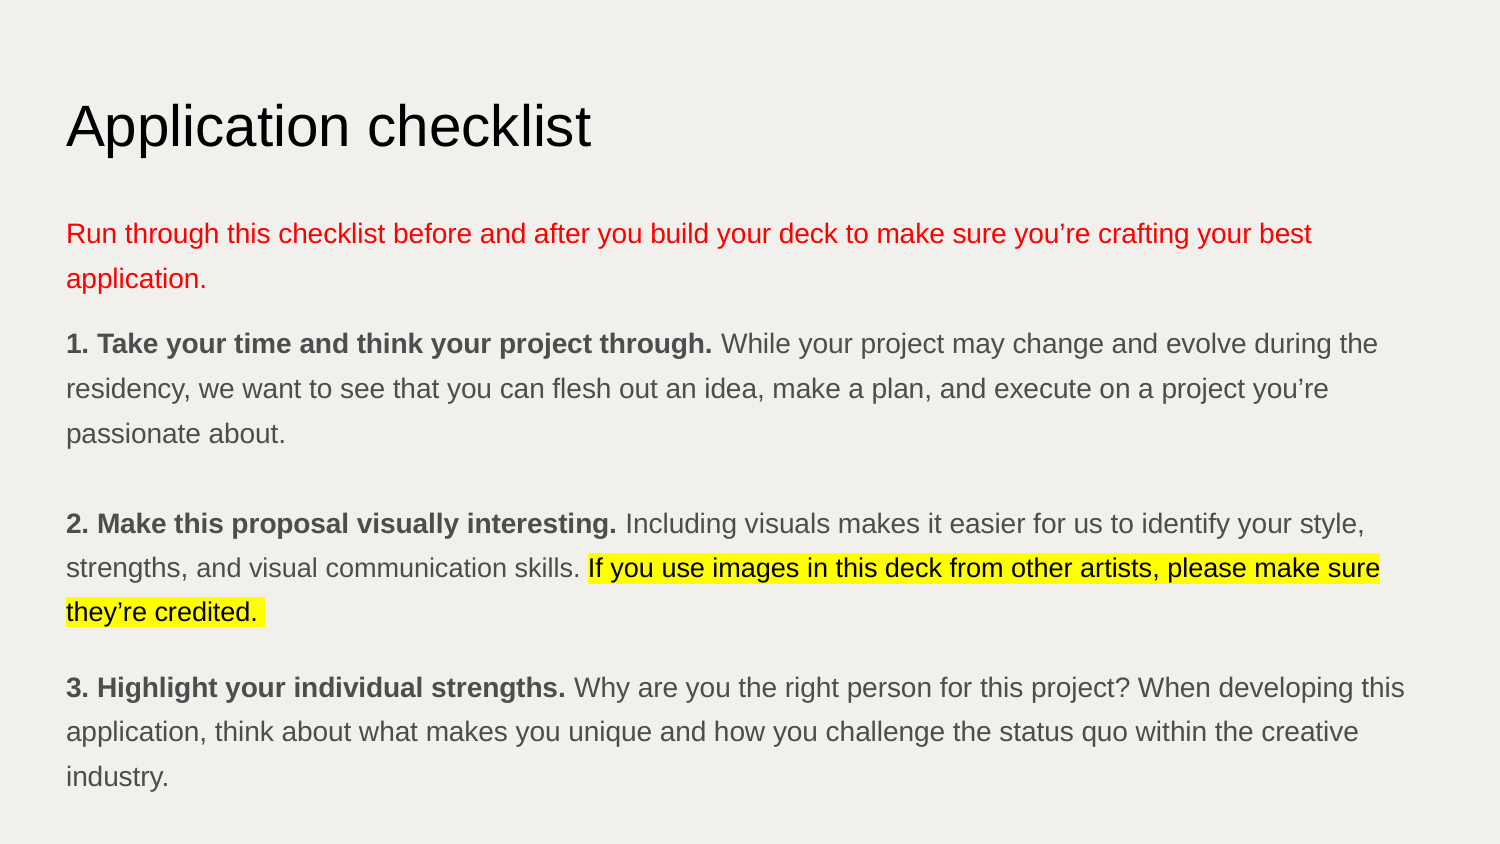

# Application checklist

Run through this checklist before and after you build your deck to make sure you’re crafting your best application.
1. Take your time and think your project through. While your project may change and evolve during the residency, we want to see that you can flesh out an idea, make a plan, and execute on a project you’re passionate about.

2. Make this proposal visually interesting. Including visuals makes it easier for us to identify your style, strengths, and visual communication skills. If you use images in this deck from other artists, please make sure they’re credited.
3. Highlight your individual strengths. Why are you the right person for this project? When developing this application, think about what makes you unique and how you challenge the status quo within the creative industry.